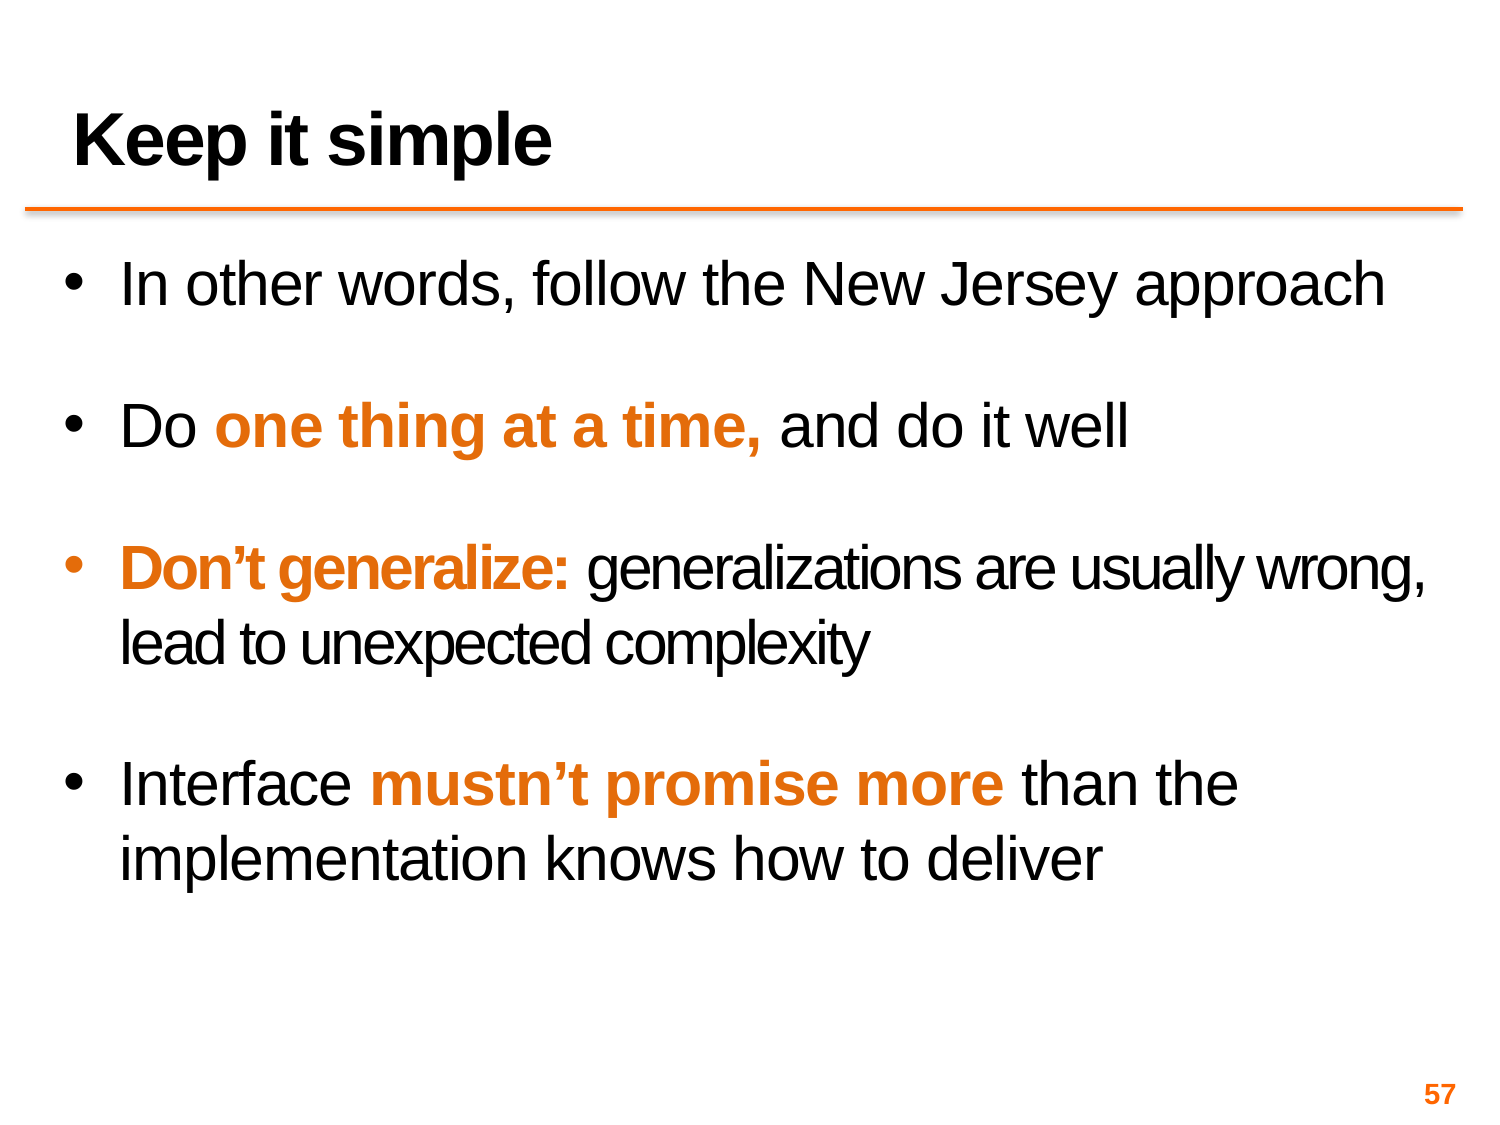

# Keep it simple
In other words, follow the New Jersey approach
Do one thing at a time, and do it well
Don’t generalize: generalizations are usually wrong, lead to unexpected complexity
Interface mustn’t promise more than the implementation knows how to deliver

57